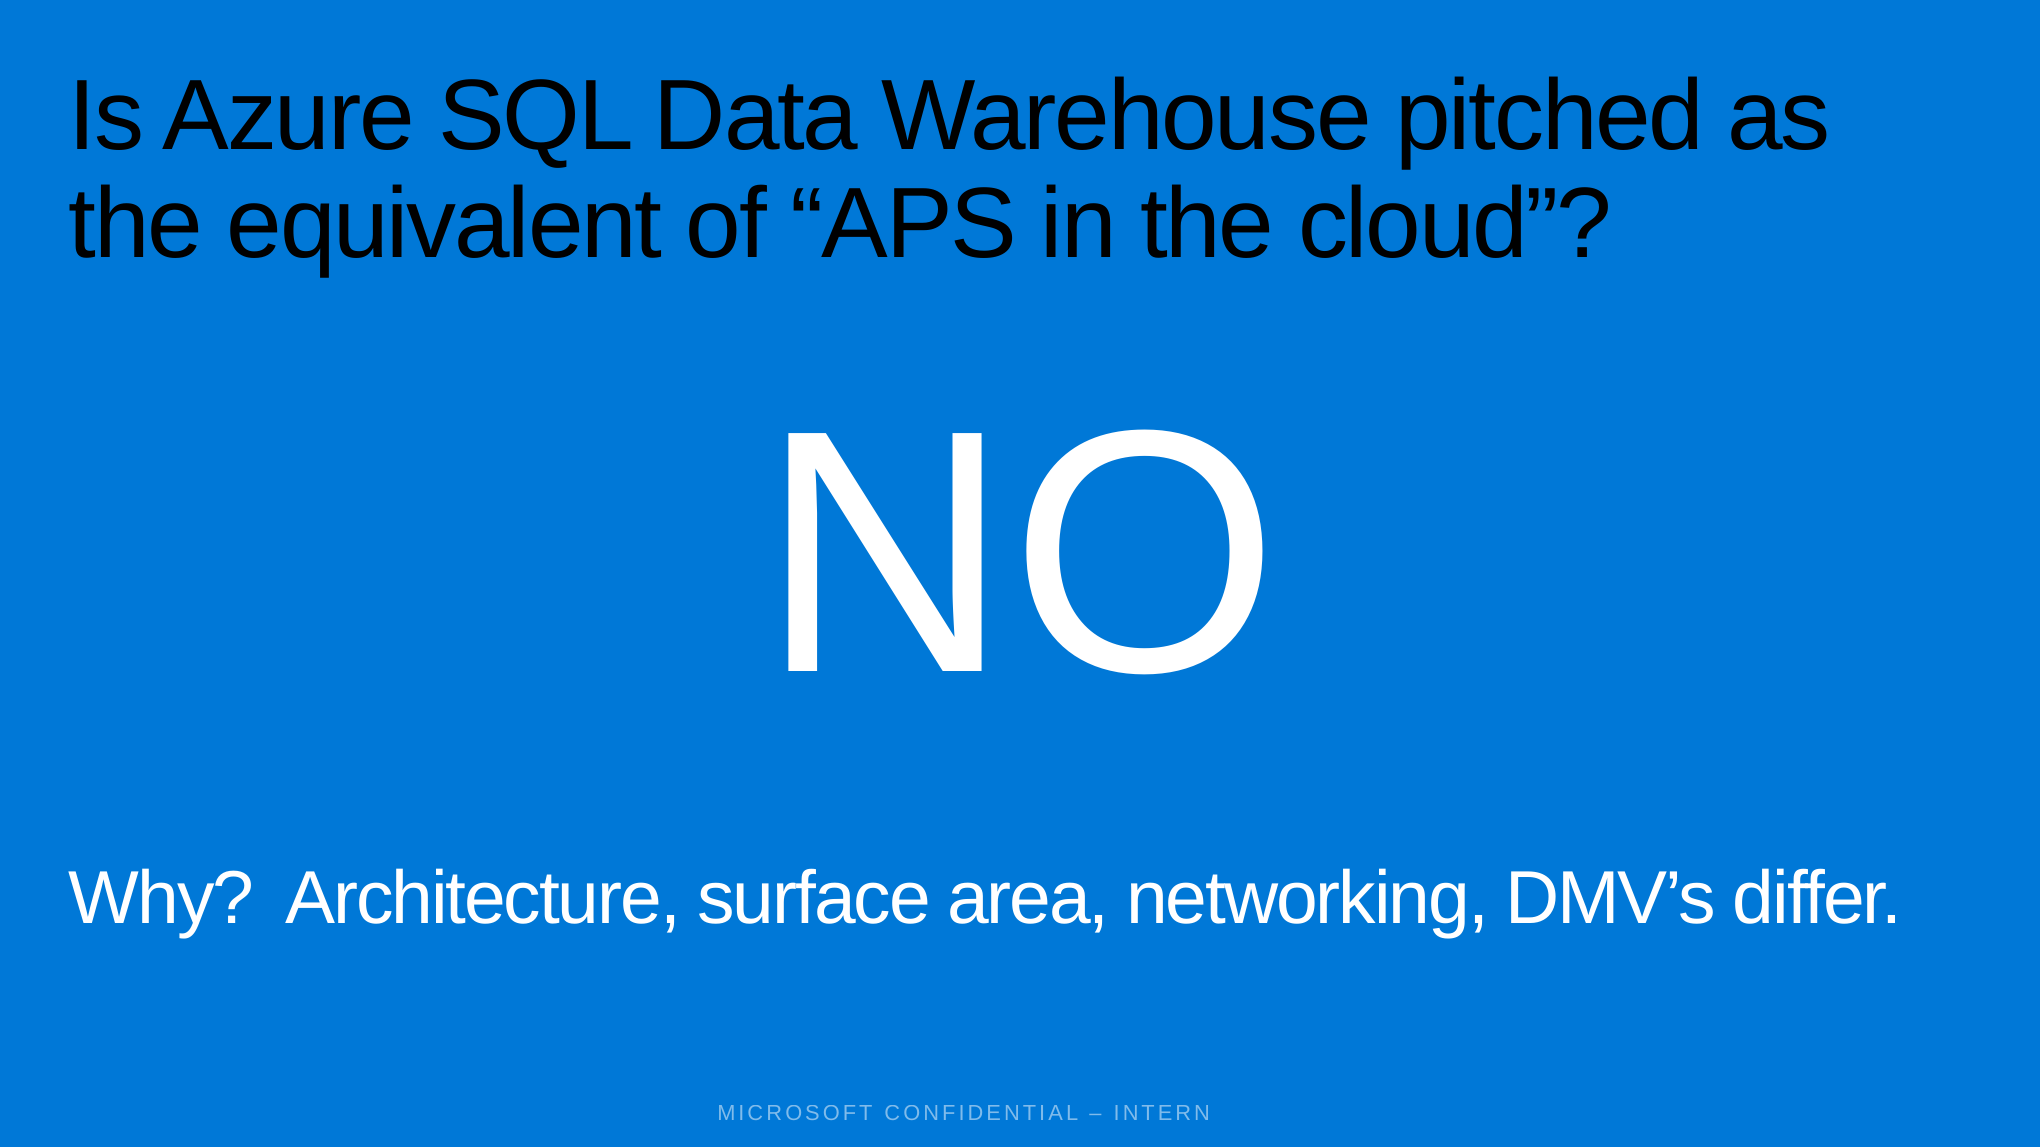

# Is Azure SQL Data Warehouse pitched as the equivalent of “APS in the cloud”?
NO
Why?  Architecture, surface area, networking, DMV’s differ.